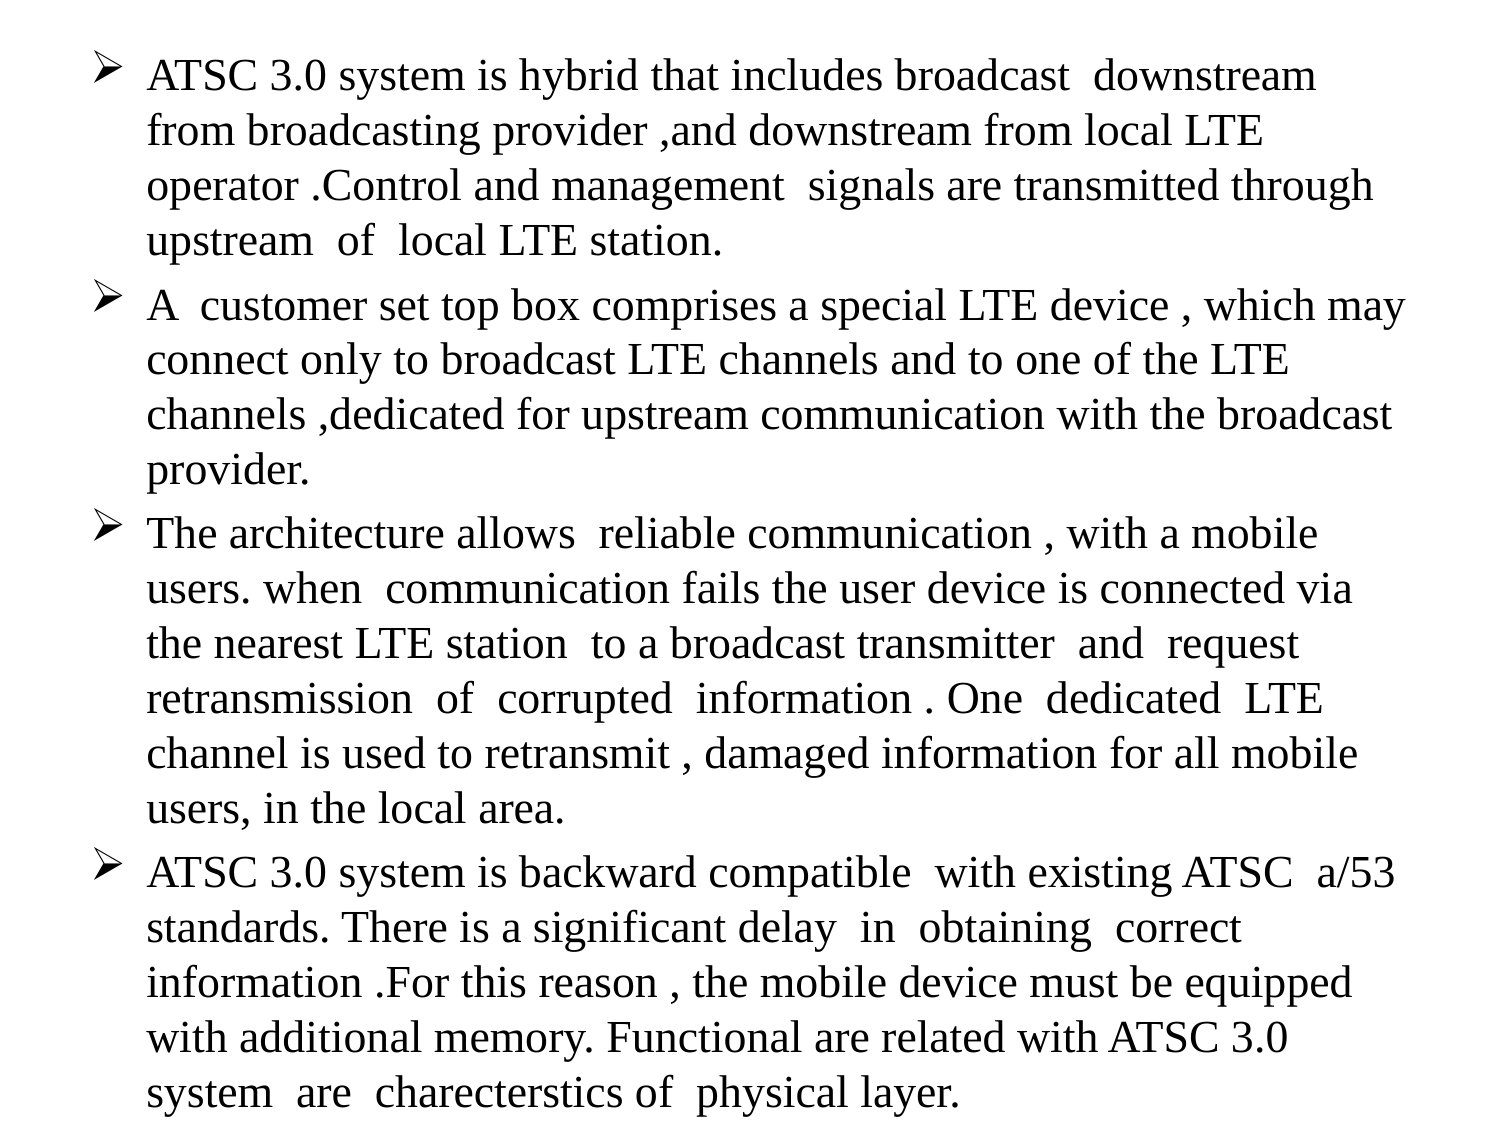

ATSC 3.0 system is hybrid that includes broadcast  downstream from broadcasting provider ,and downstream from local LTE operator .Control and management  signals are transmitted through  upstream  of  local LTE station.
A  customer set top box comprises a special LTE device , which may connect only to broadcast LTE channels and to one of the LTE channels ,dedicated for upstream communication with the broadcast provider.
The architecture allows  reliable communication , with a mobile  users. when  communication fails the user device is connected via the nearest LTE station  to a broadcast transmitter  and  request  retransmission  of  corrupted  information . One  dedicated  LTE  channel is used to retransmit , damaged information for all mobile users, in the local area.
ATSC 3.0 system is backward compatible  with existing ATSC  a/53  standards. There is a significant delay  in  obtaining  correct information .For this reason , the mobile device must be equipped with additional memory. Functional are related with ATSC 3.0 system  are  charecterstics of  physical layer.

#